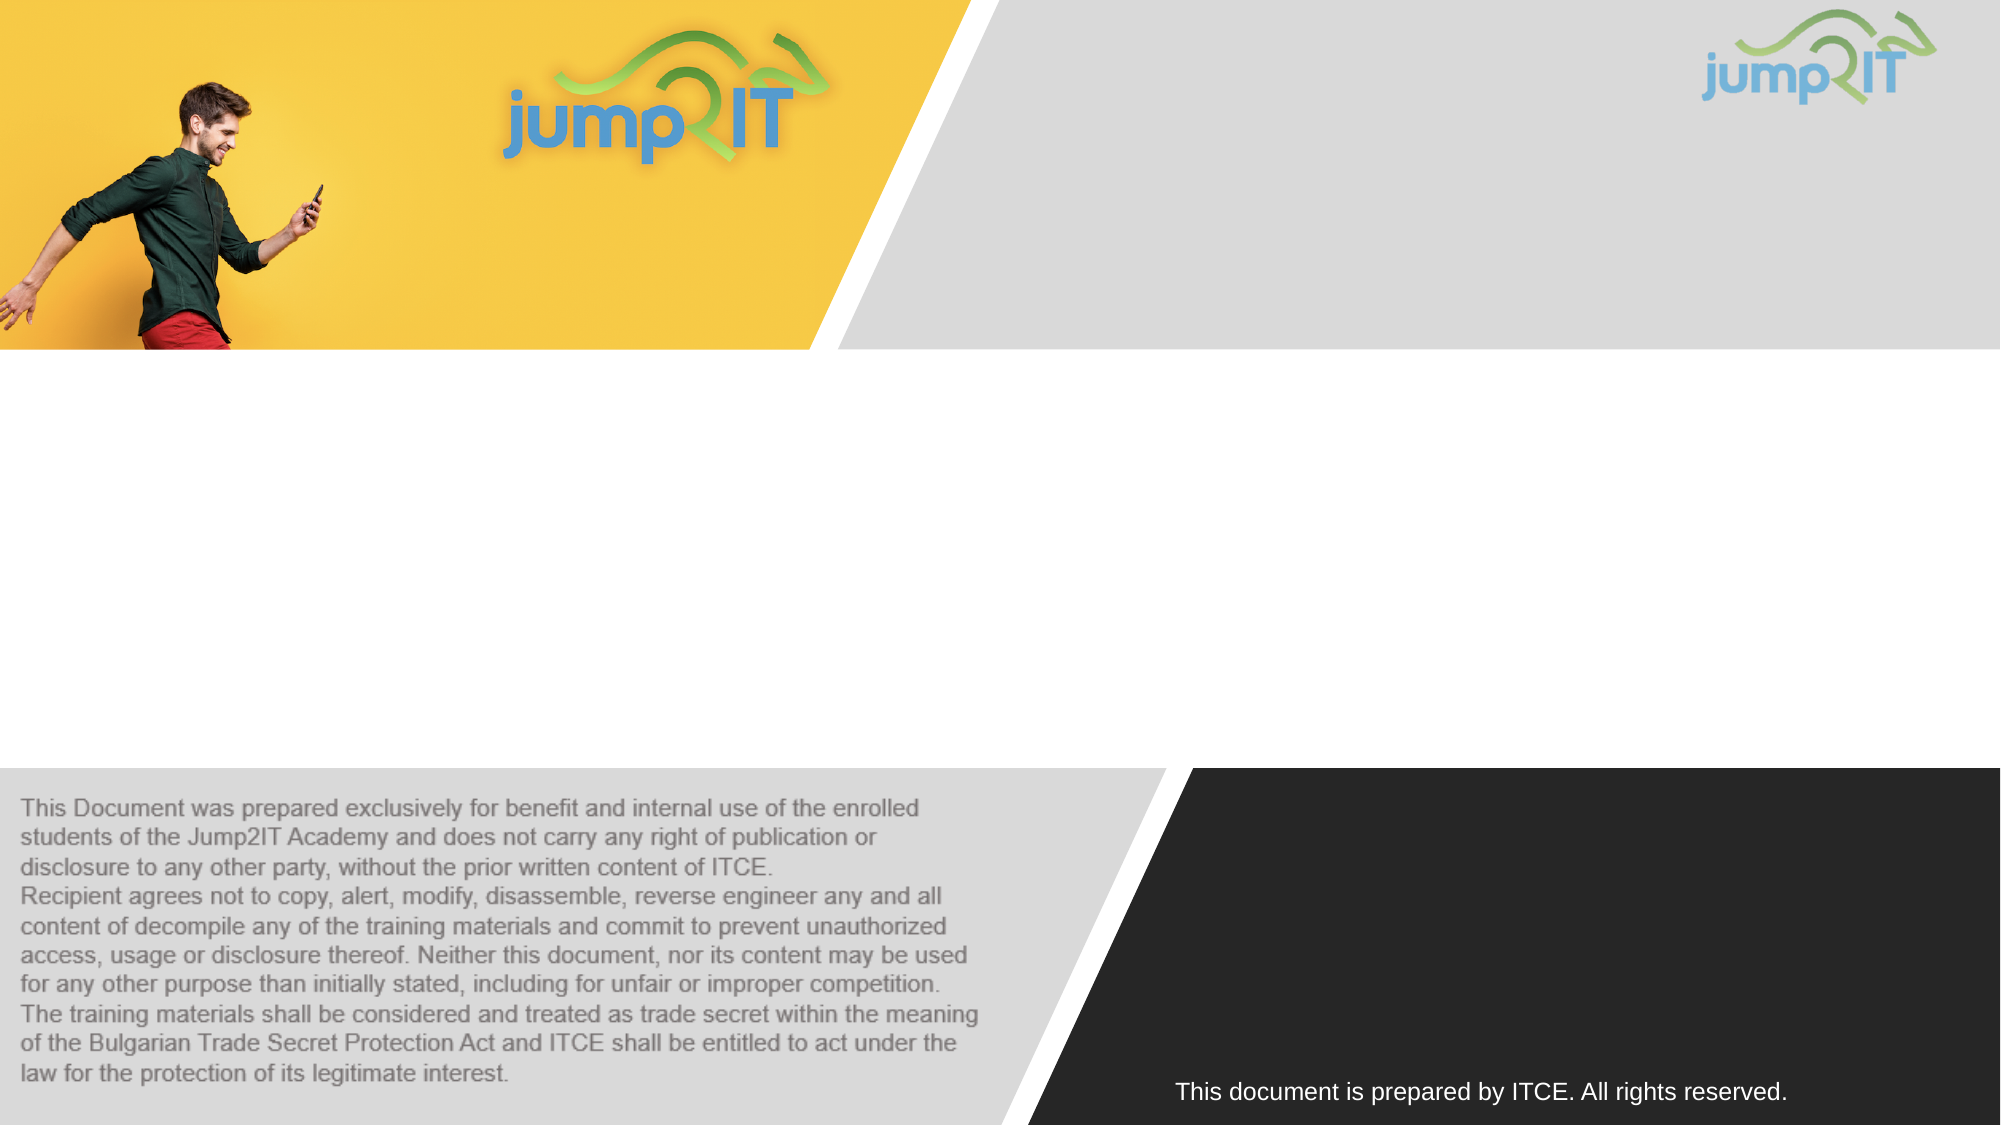

#
This document is prepared by ITCE. All rights reserved.